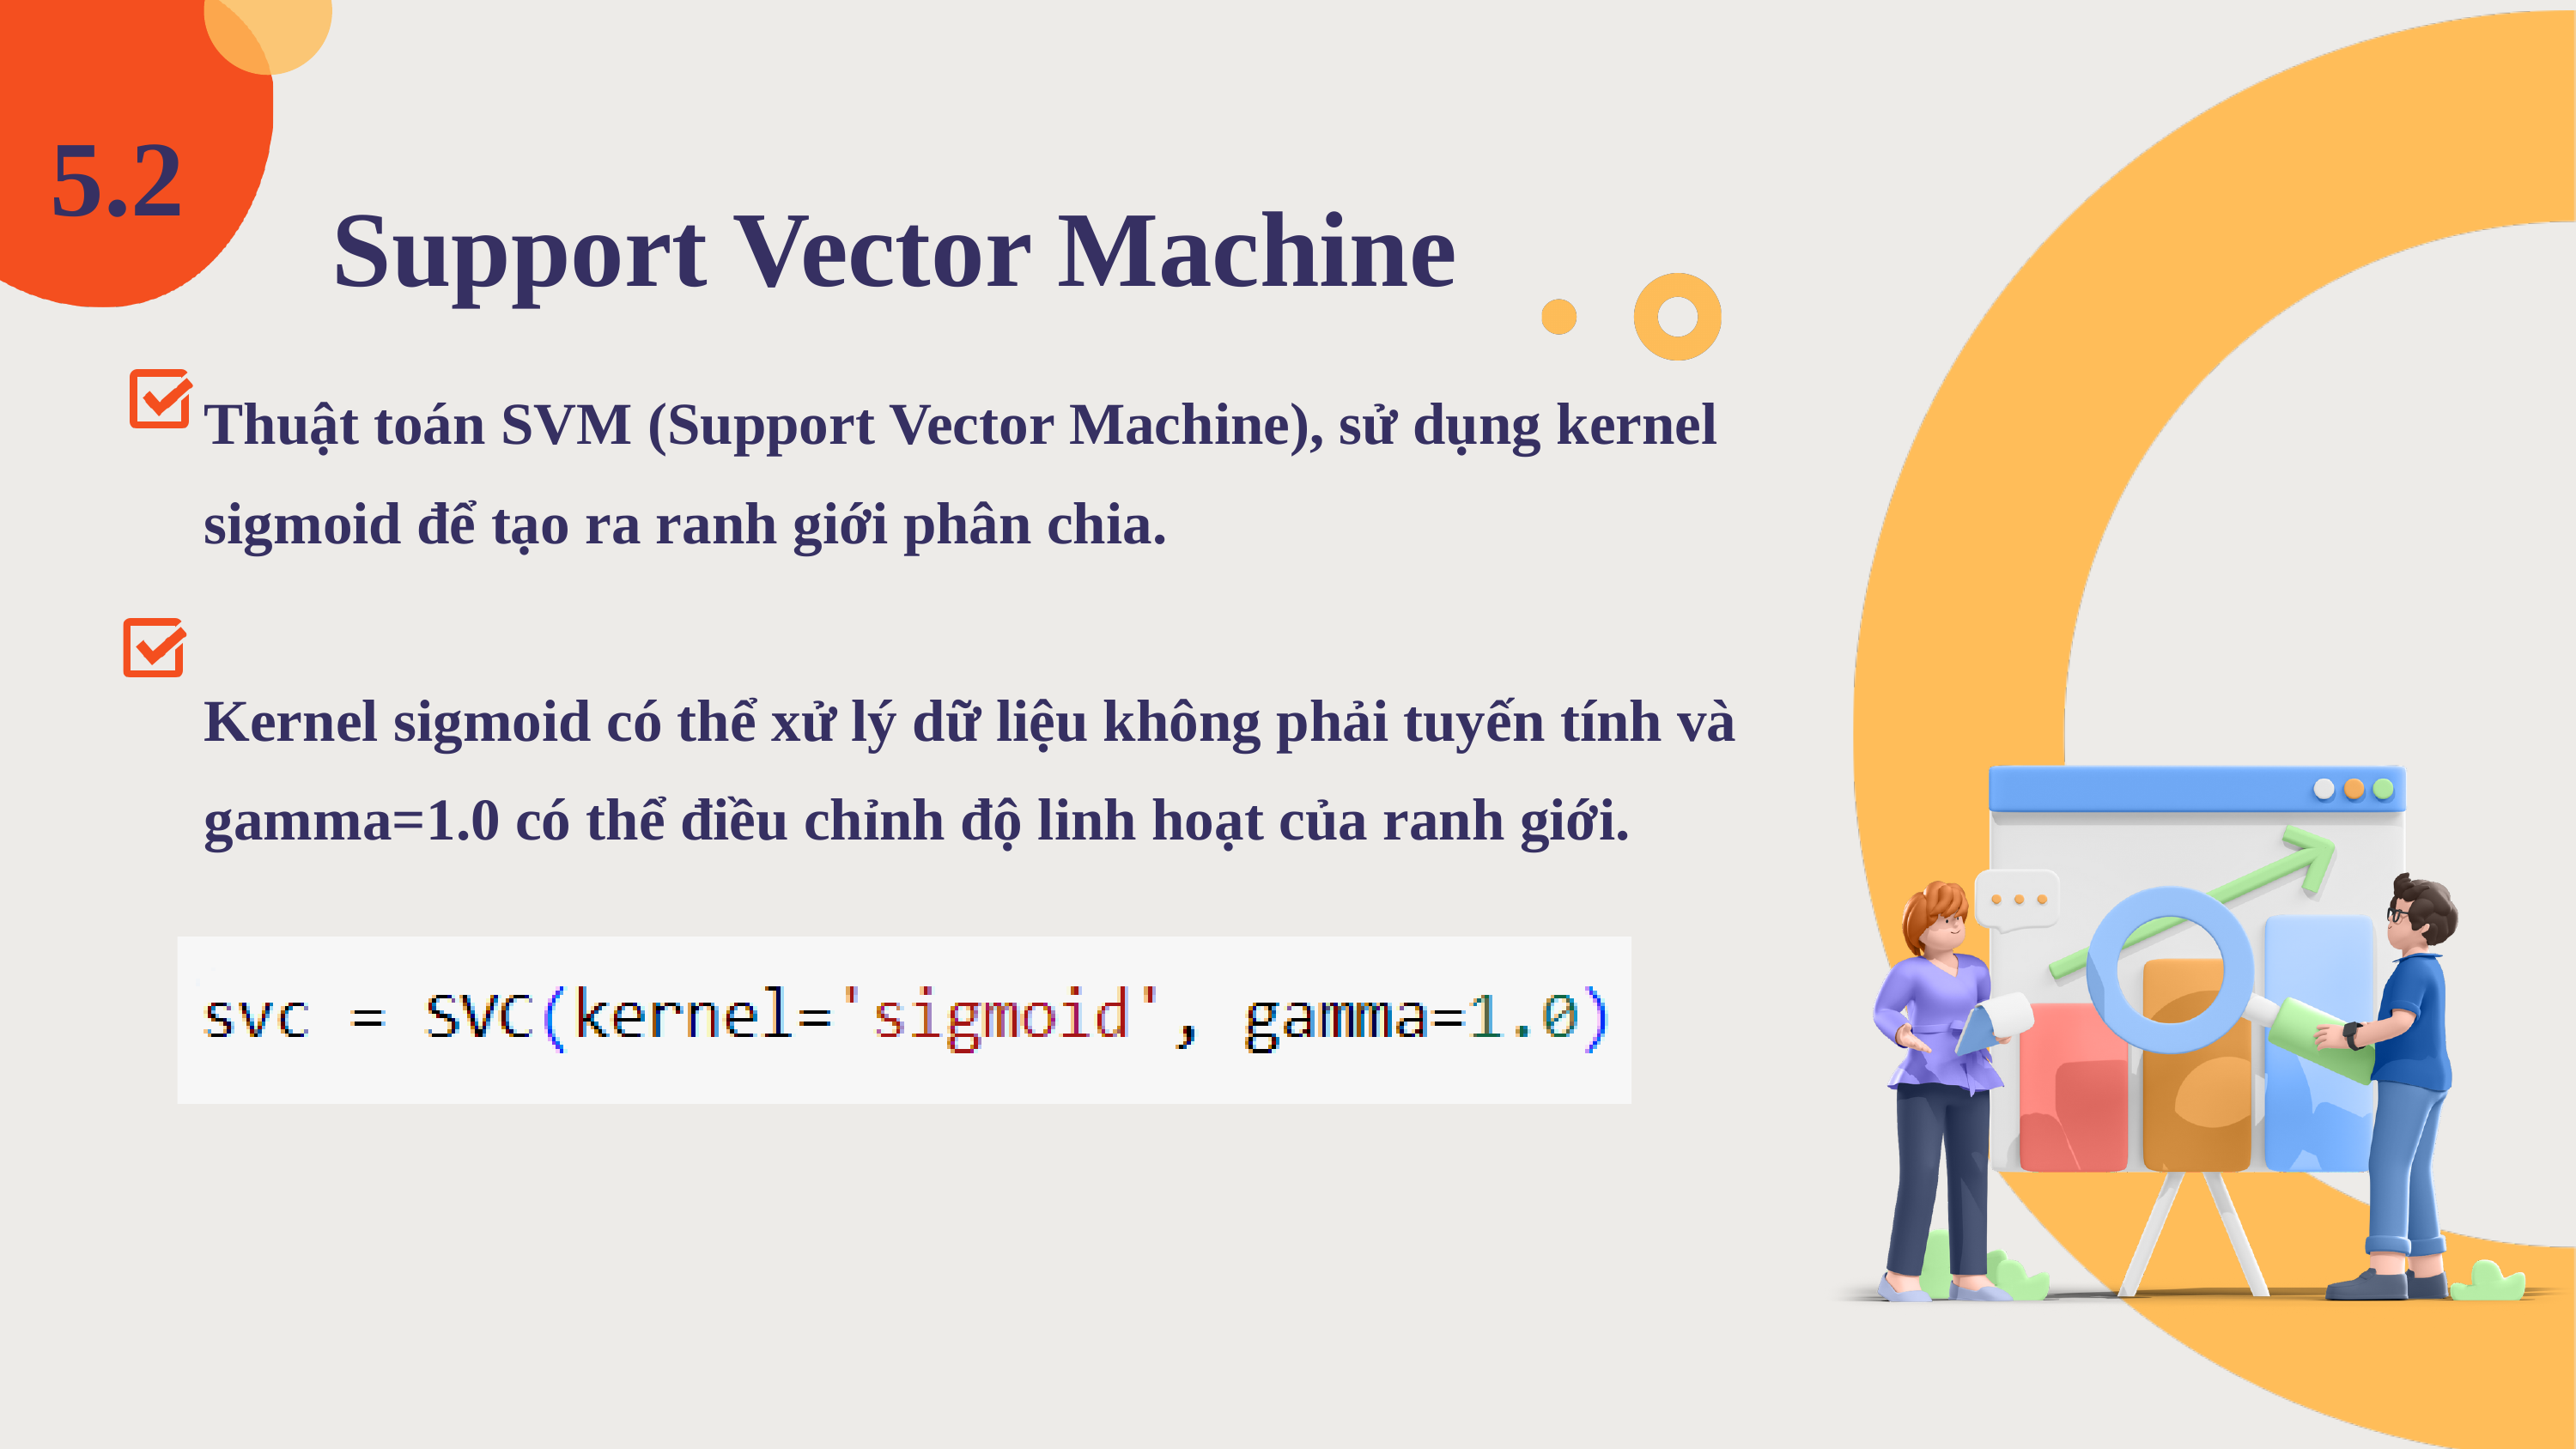

5.2
Support Vector Machine

Thuật toán SVM (Support Vector Machine), sử dụng kernel sigmoid để tạo ra ranh giới phân chia.

Kernel sigmoid có thể xử lý dữ liệu không phải tuyến tính và gamma=1.0 có thể điều chỉnh độ linh hoạt của ranh giới.